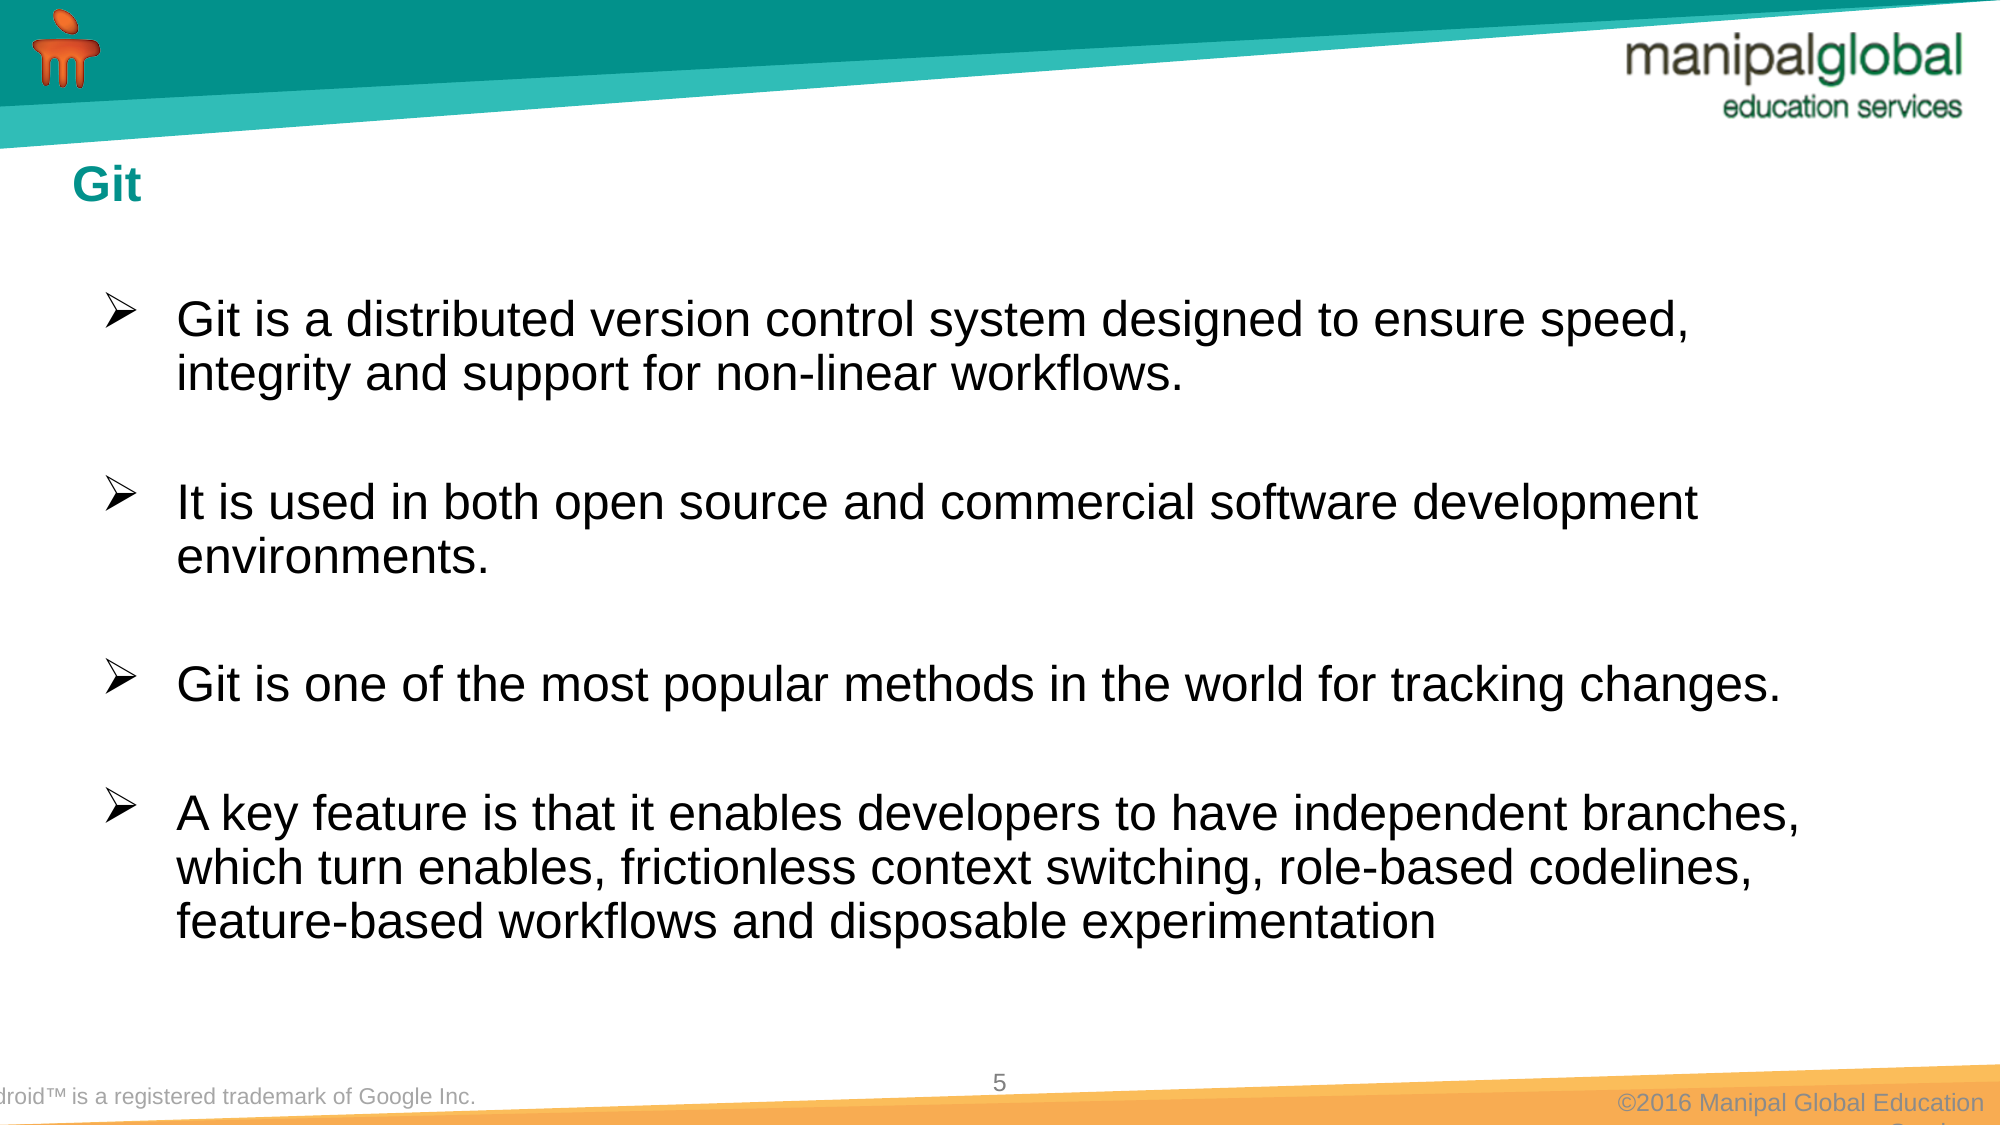

# Git
Git is a distributed version control system designed to ensure speed, integrity and support for non-linear workflows.

It is used in both open source and commercial software development environments.

Git is one of the most popular methods in the world for tracking changes.

A key feature is that it enables developers to have independent branches, which turn enables, frictionless context switching, role-based codelines, feature-based workflows and disposable experimentation